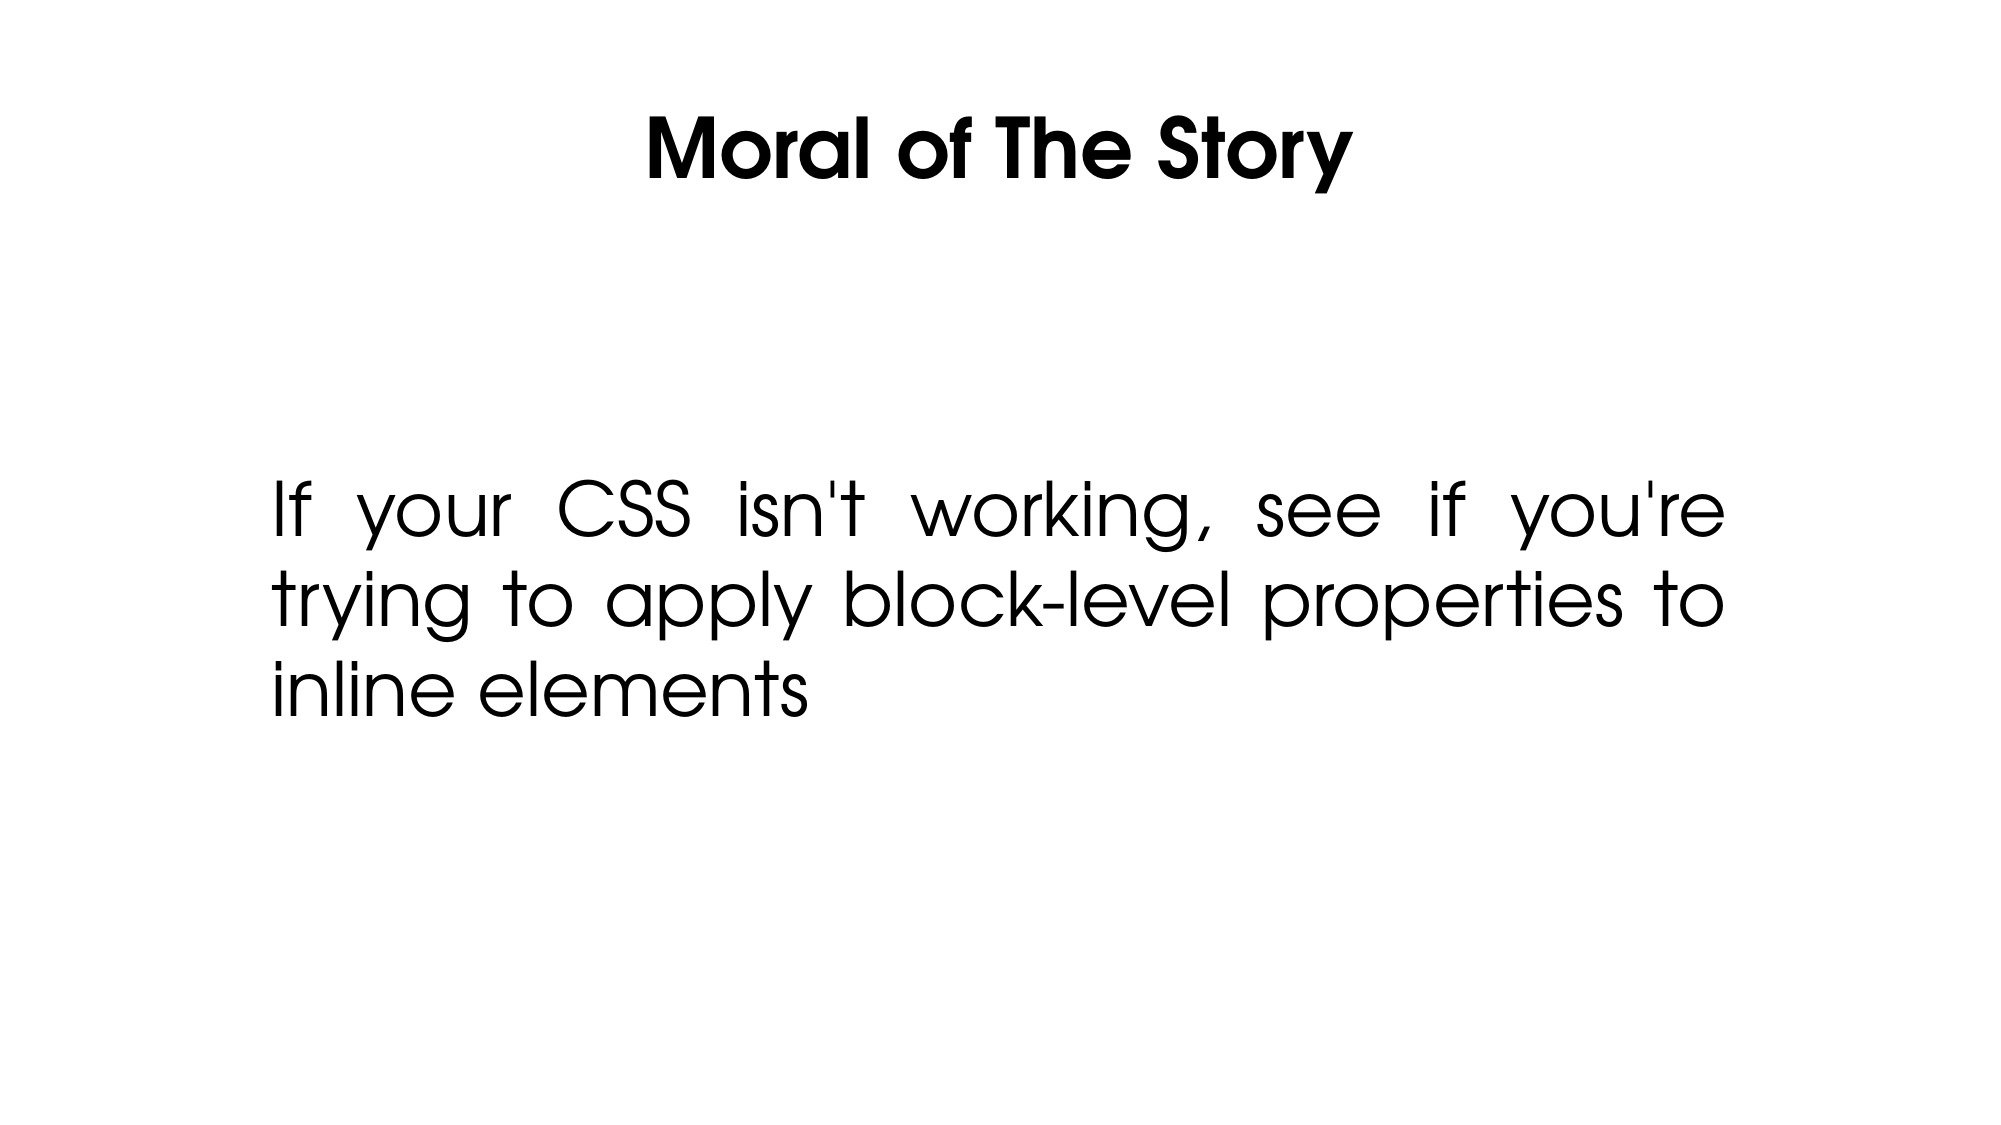

Moral of The Story
If your CSS isn't working, see if you're trying to apply block-level properties to inline elements